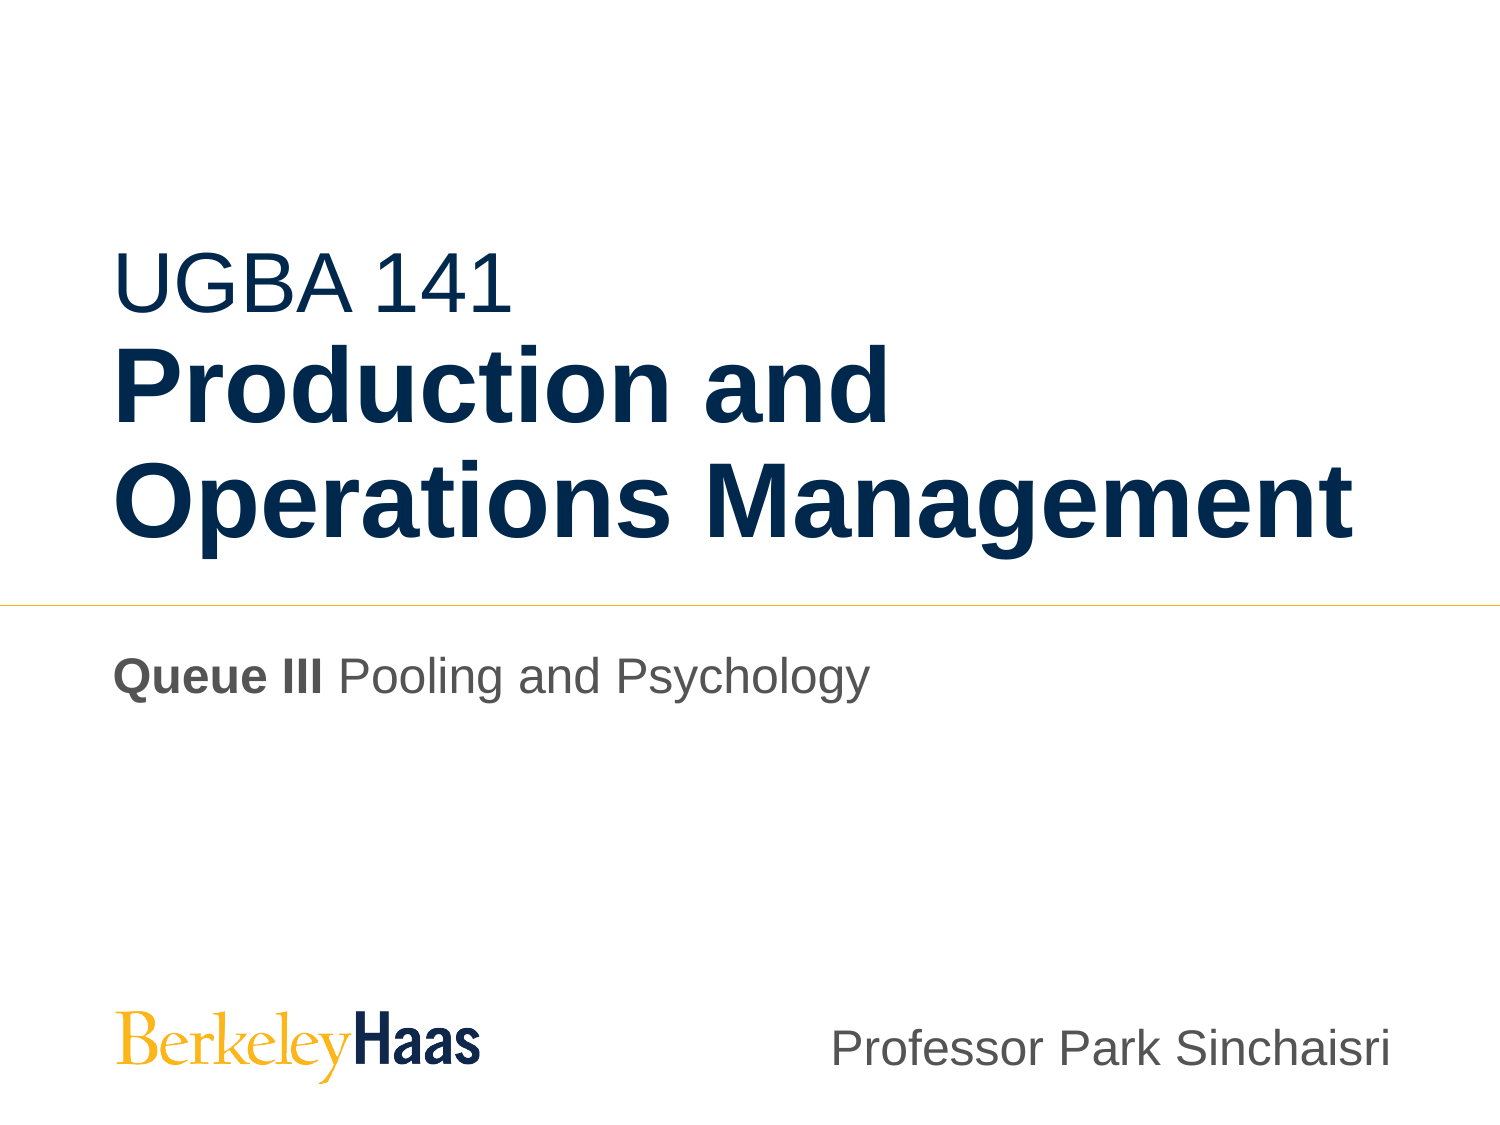

# UGBA 141 Production and Operations Management
Queue III Pooling and Psychology
Professor Park Sinchaisri